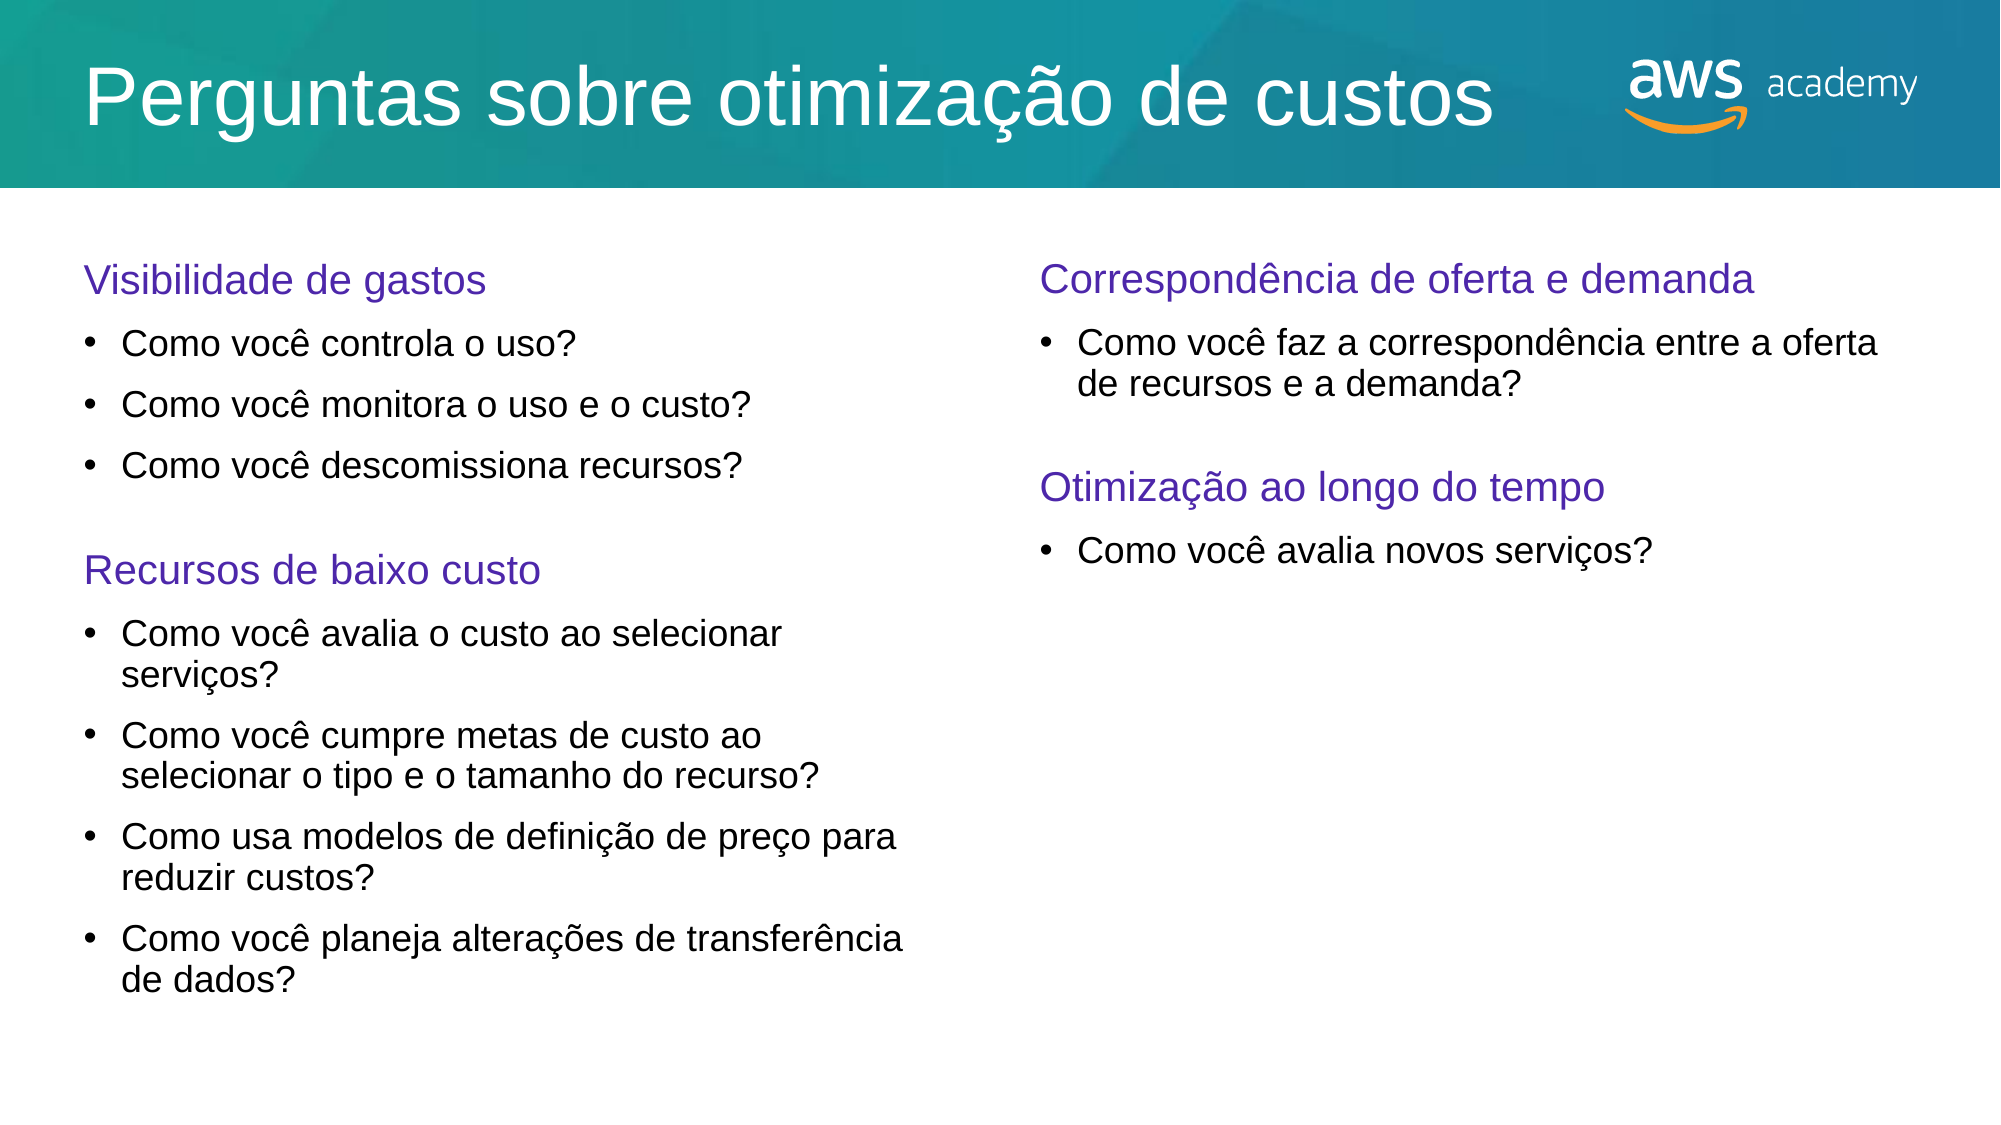

# Perguntas sobre otimização de custos
Correspondência de oferta e demanda
Como você faz a correspondência entre a oferta de recursos e a demanda?
Otimização ao longo do tempo
Como você avalia novos serviços?

Visibilidade de gastos
Como você controla o uso?
Como você monitora o uso e o custo?
Como você descomissiona recursos?
Recursos de baixo custo
Como você avalia o custo ao selecionar serviços?
Como você cumpre metas de custo ao selecionar o tipo e o tamanho do recurso?
Como usa modelos de definição de preço para reduzir custos?
Como você planeja alterações de transferência de dados?